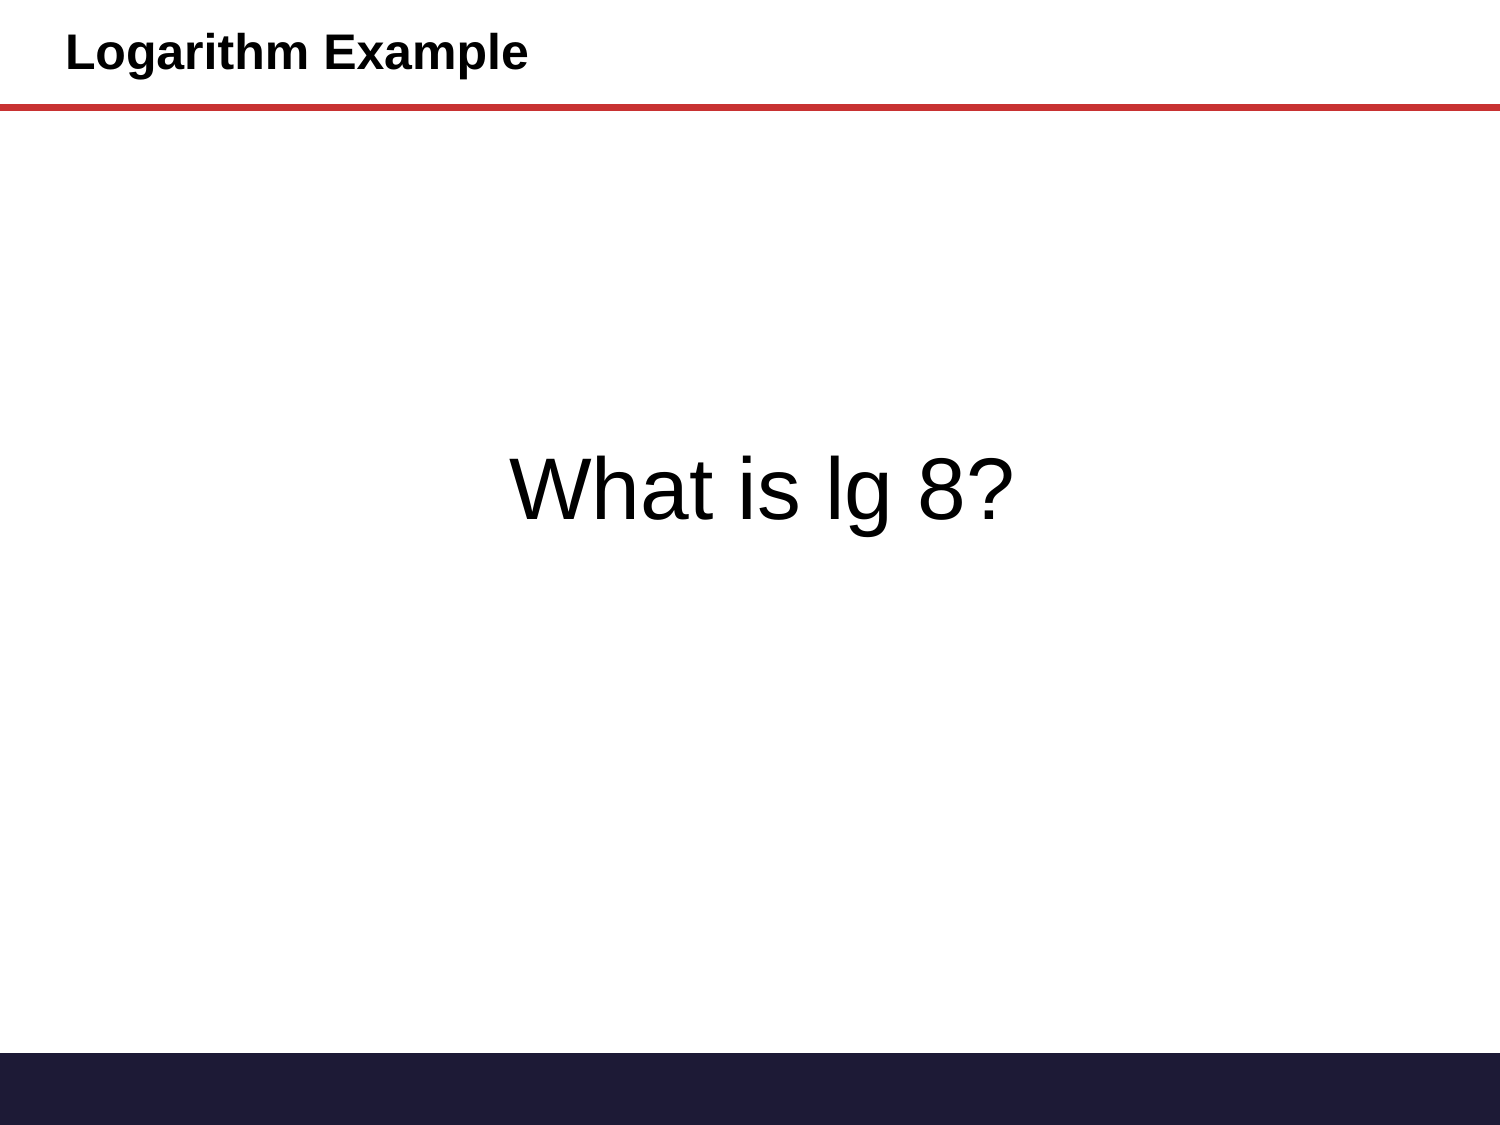

# Logarithm Example
What is lg 8?